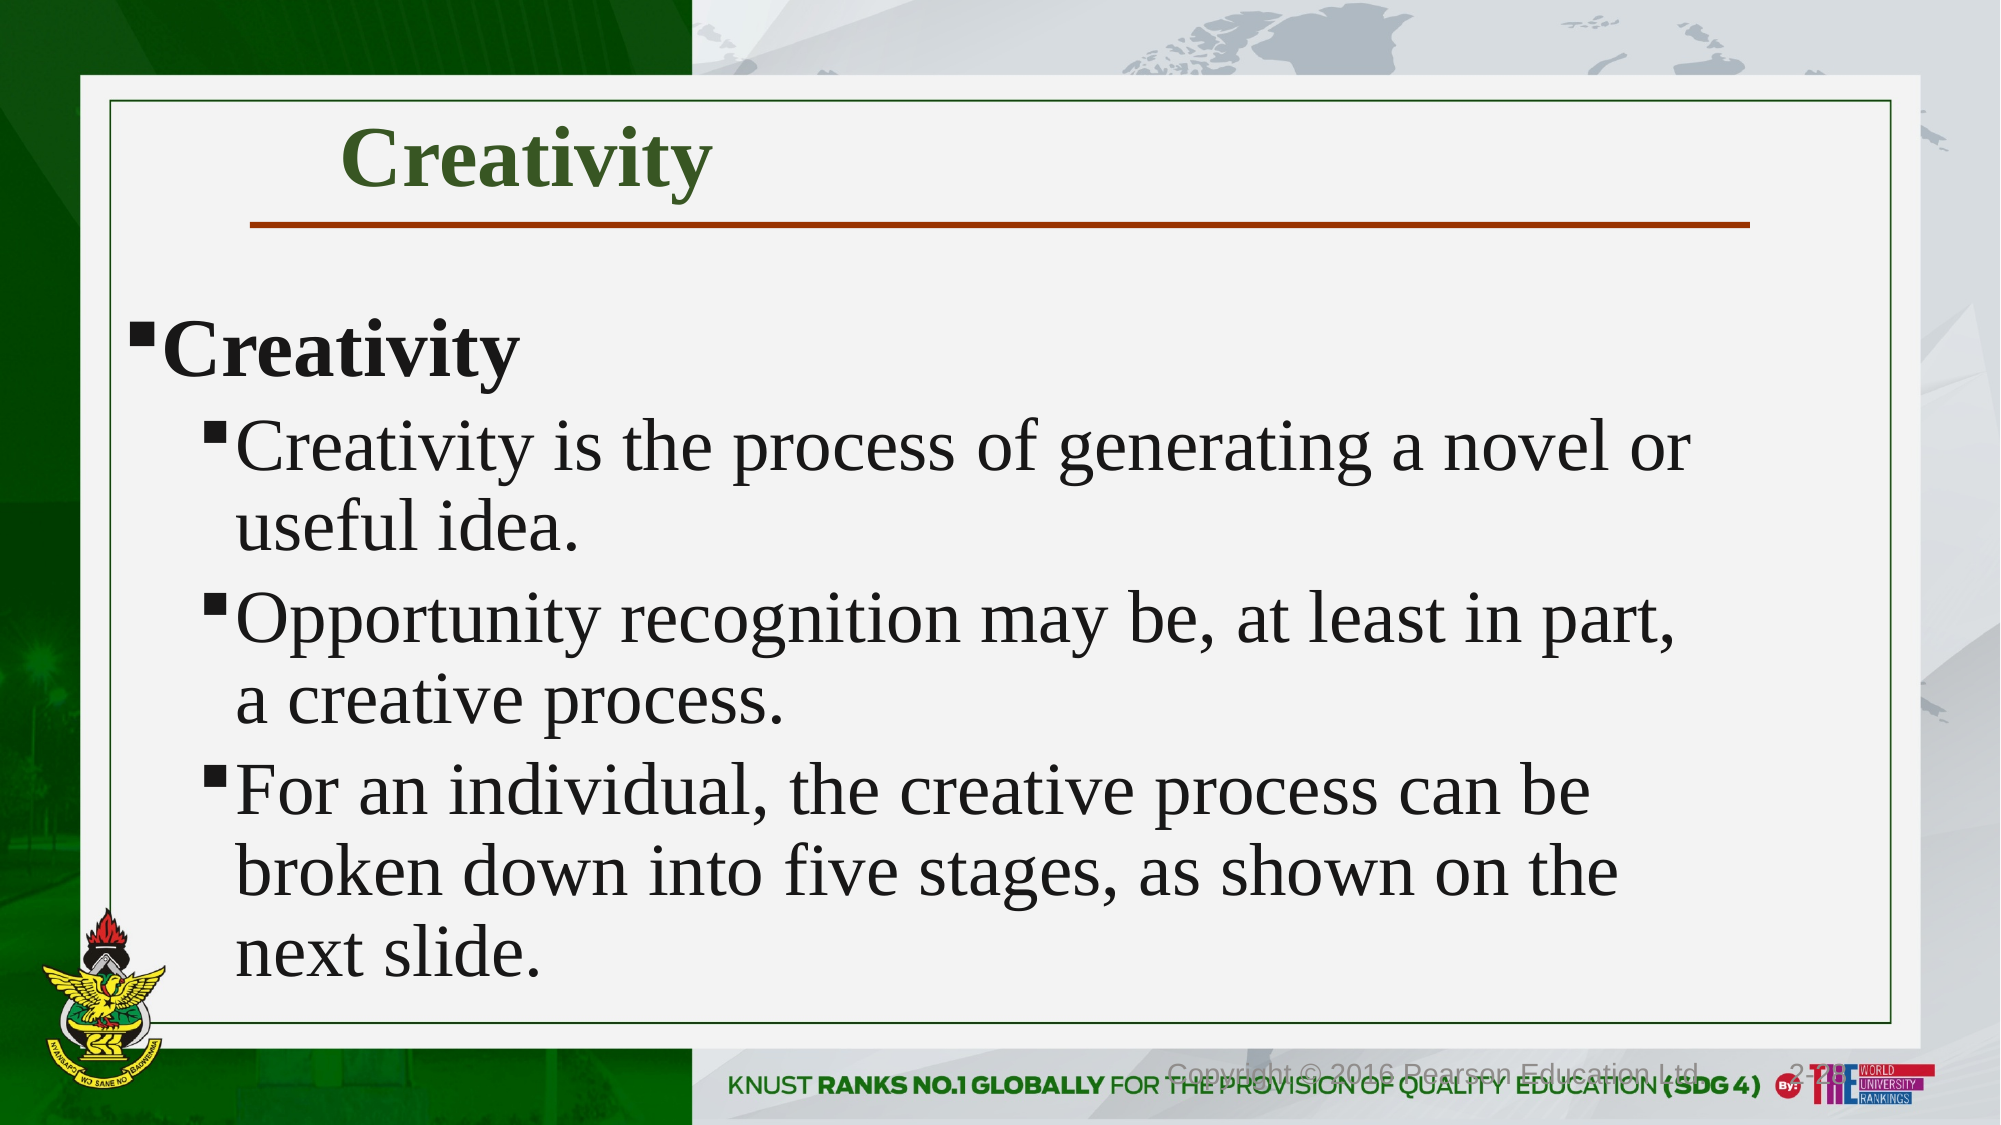

# Creativity

Creativity
Creativity is the process of generating a novel or useful idea.
Opportunity recognition may be, at least in part, a creative process.
For an individual, the creative process can be broken down into five stages, as shown on the next slide.
Copyright © 2016 Pearson Education Ltd.
2-28